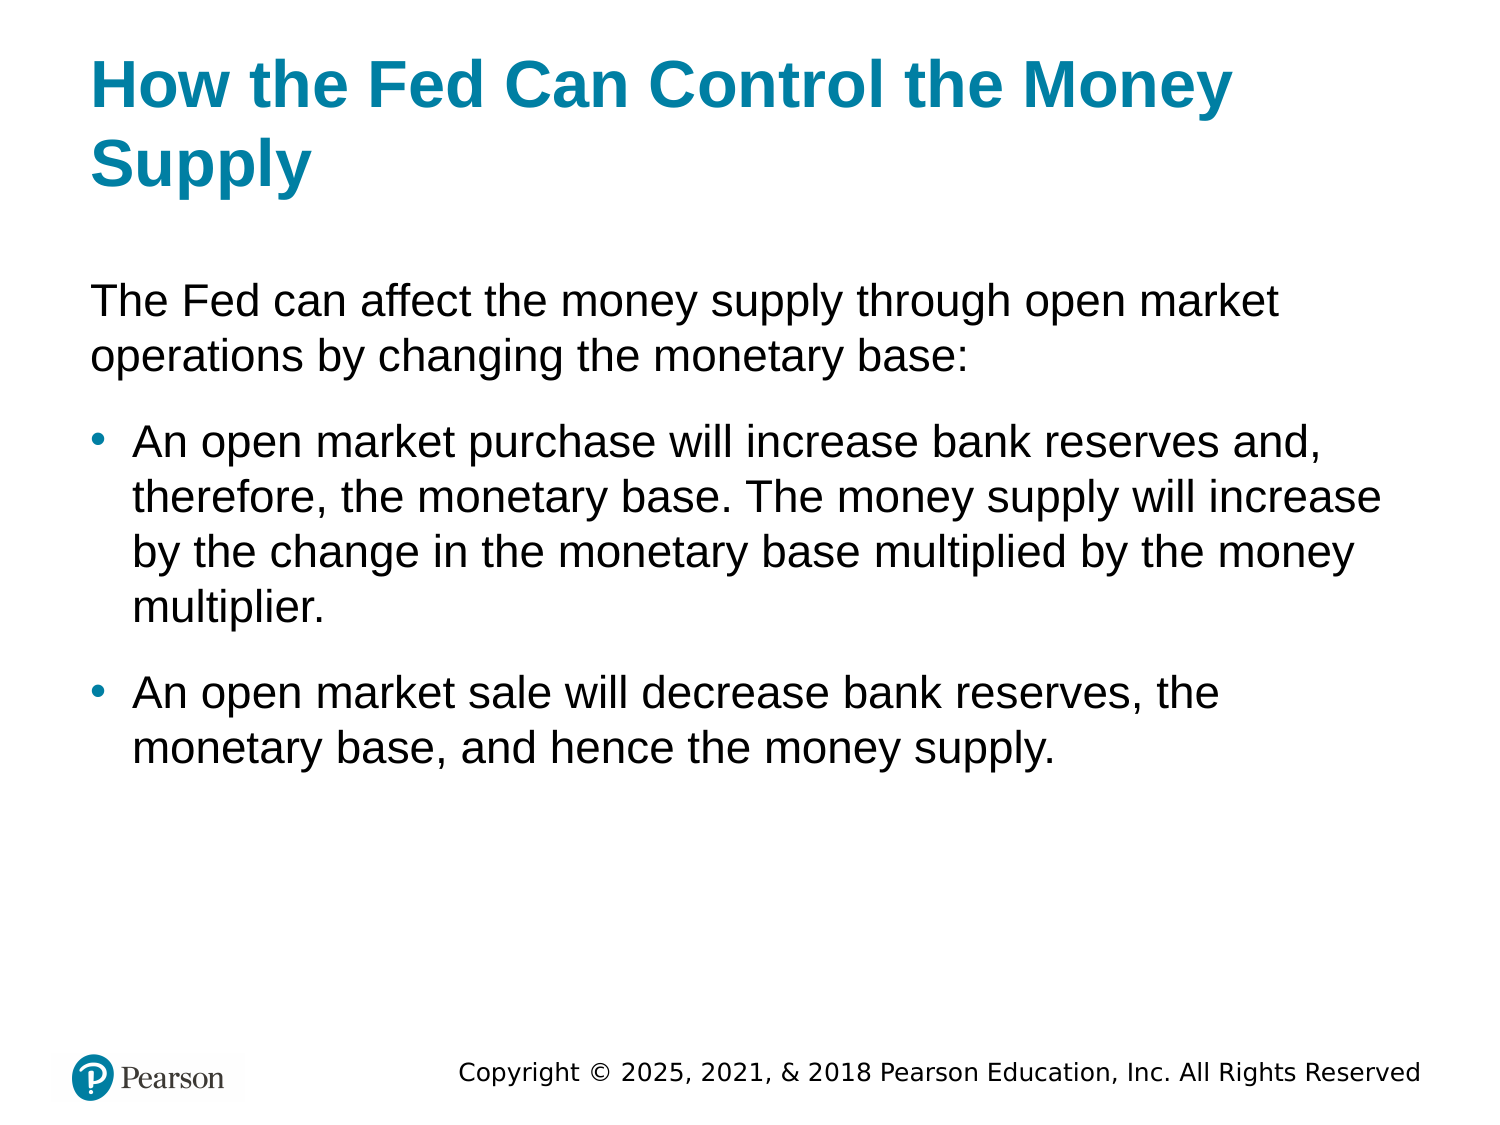

# How the Fed Can Control the Money Supply
The Fed can affect the money supply through open market operations by changing the monetary base:
An open market purchase will increase bank reserves and, therefore, the monetary base. The money supply will increase by the change in the monetary base multiplied by the money multiplier.
An open market sale will decrease bank reserves, the monetary base, and hence the money supply.